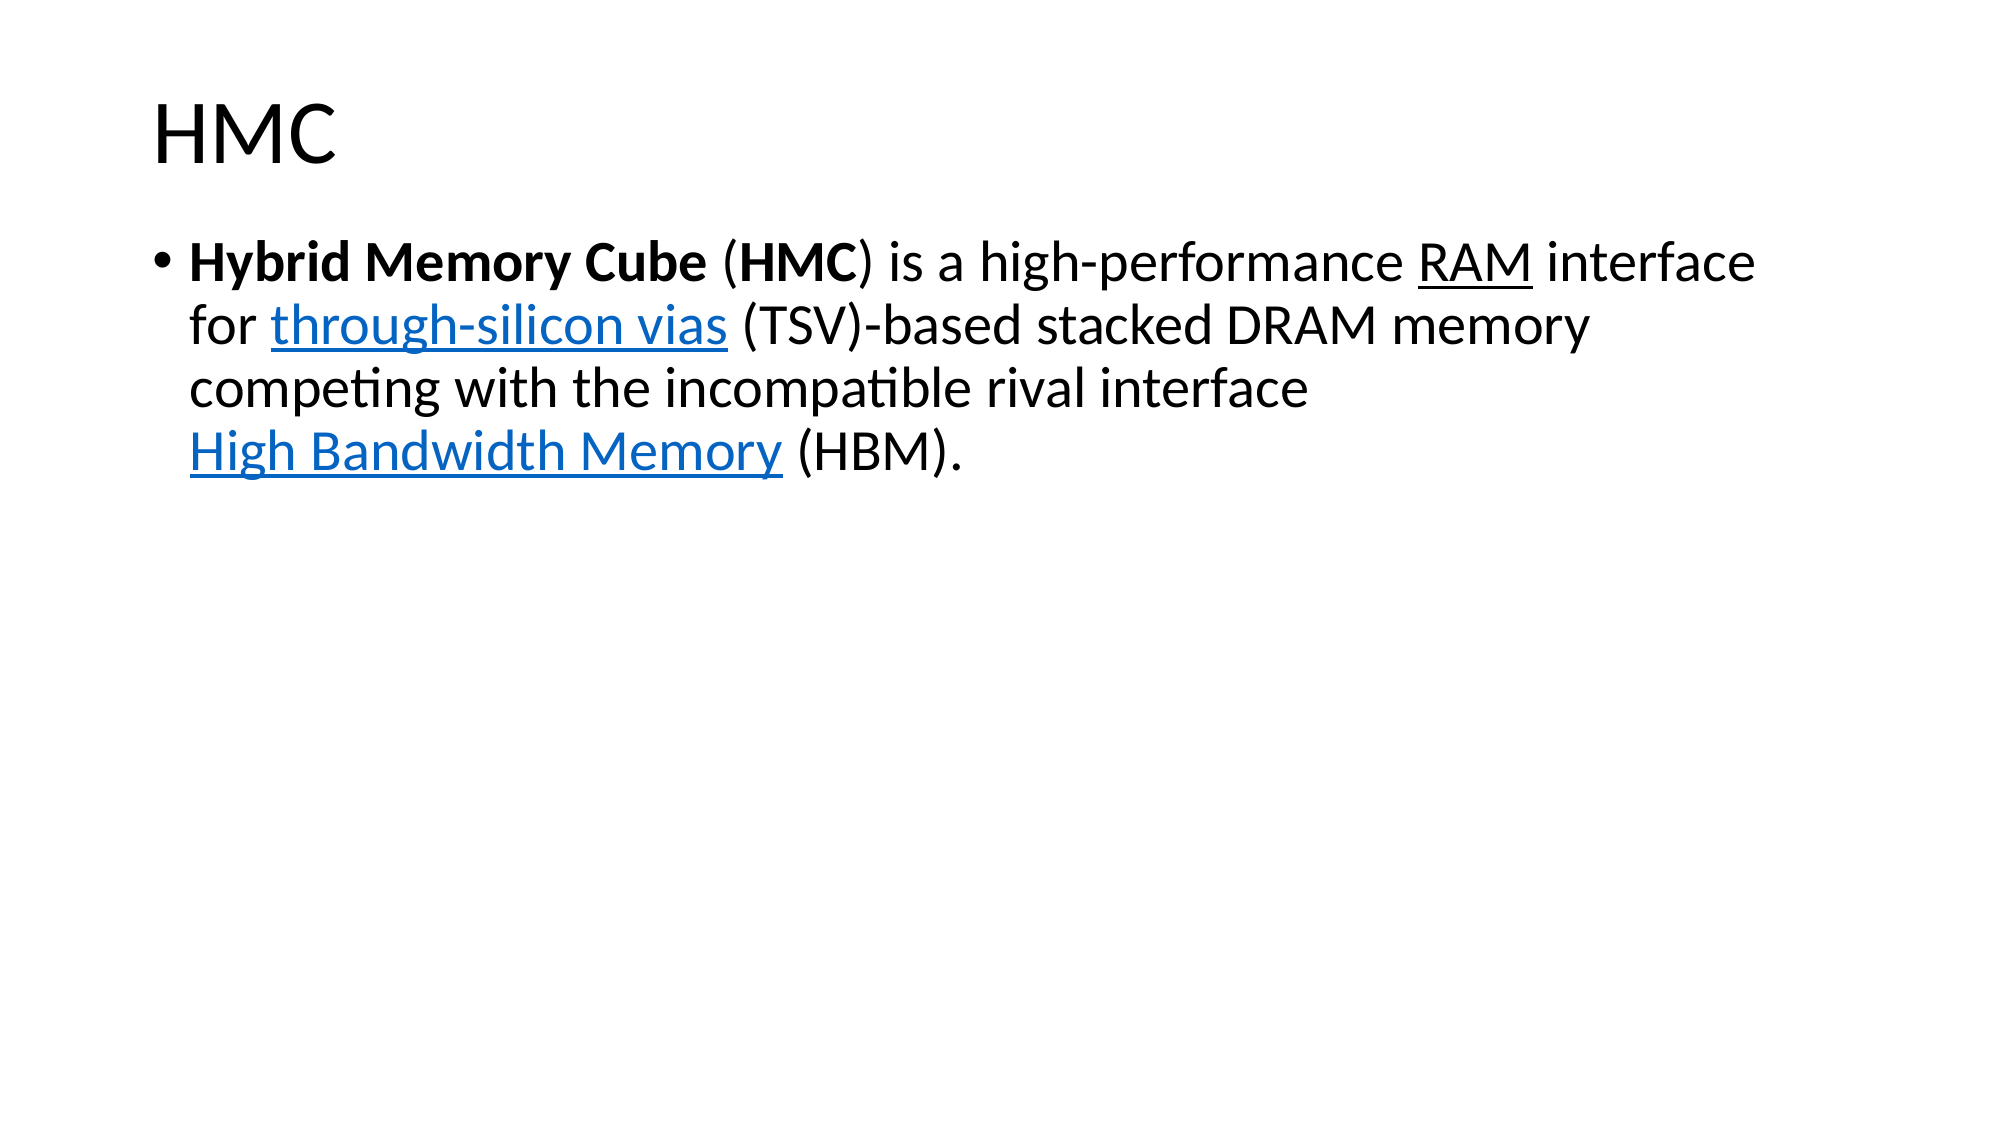

# HMC
Hybrid Memory Cube (HMC) is a high-performance RAM interface for through-silicon vias (TSV)-based stacked DRAM memory competing with the incompatible rival interface High Bandwidth Memory (HBM).